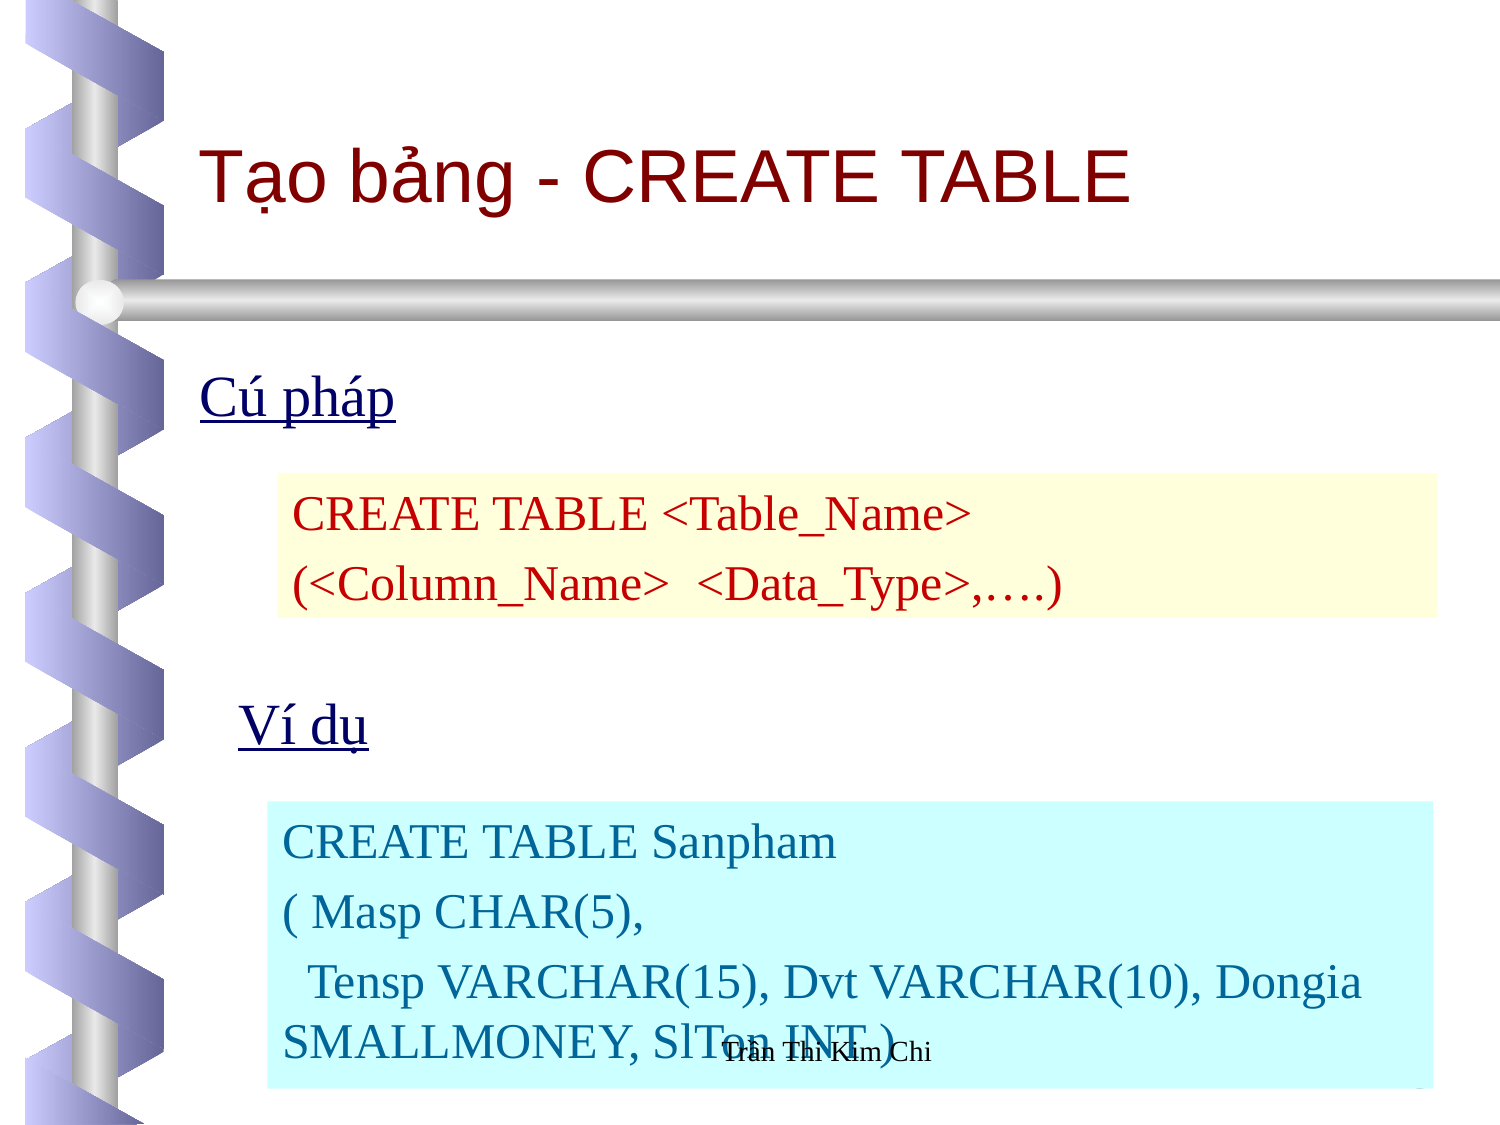

Tạo bảng - CREATE TABLE
Cú pháp
CREATE TABLE <Table_Name>
(<Column_Name>  <Data_Type>,….)
Ví dụ
CREATE TABLE Sanpham
( Masp CHAR(5),
  Tensp VARCHAR(15), Dvt VARCHAR(10), Dongia SMALLMONEY, SlTon INT )
Trần Thi Kim Chi